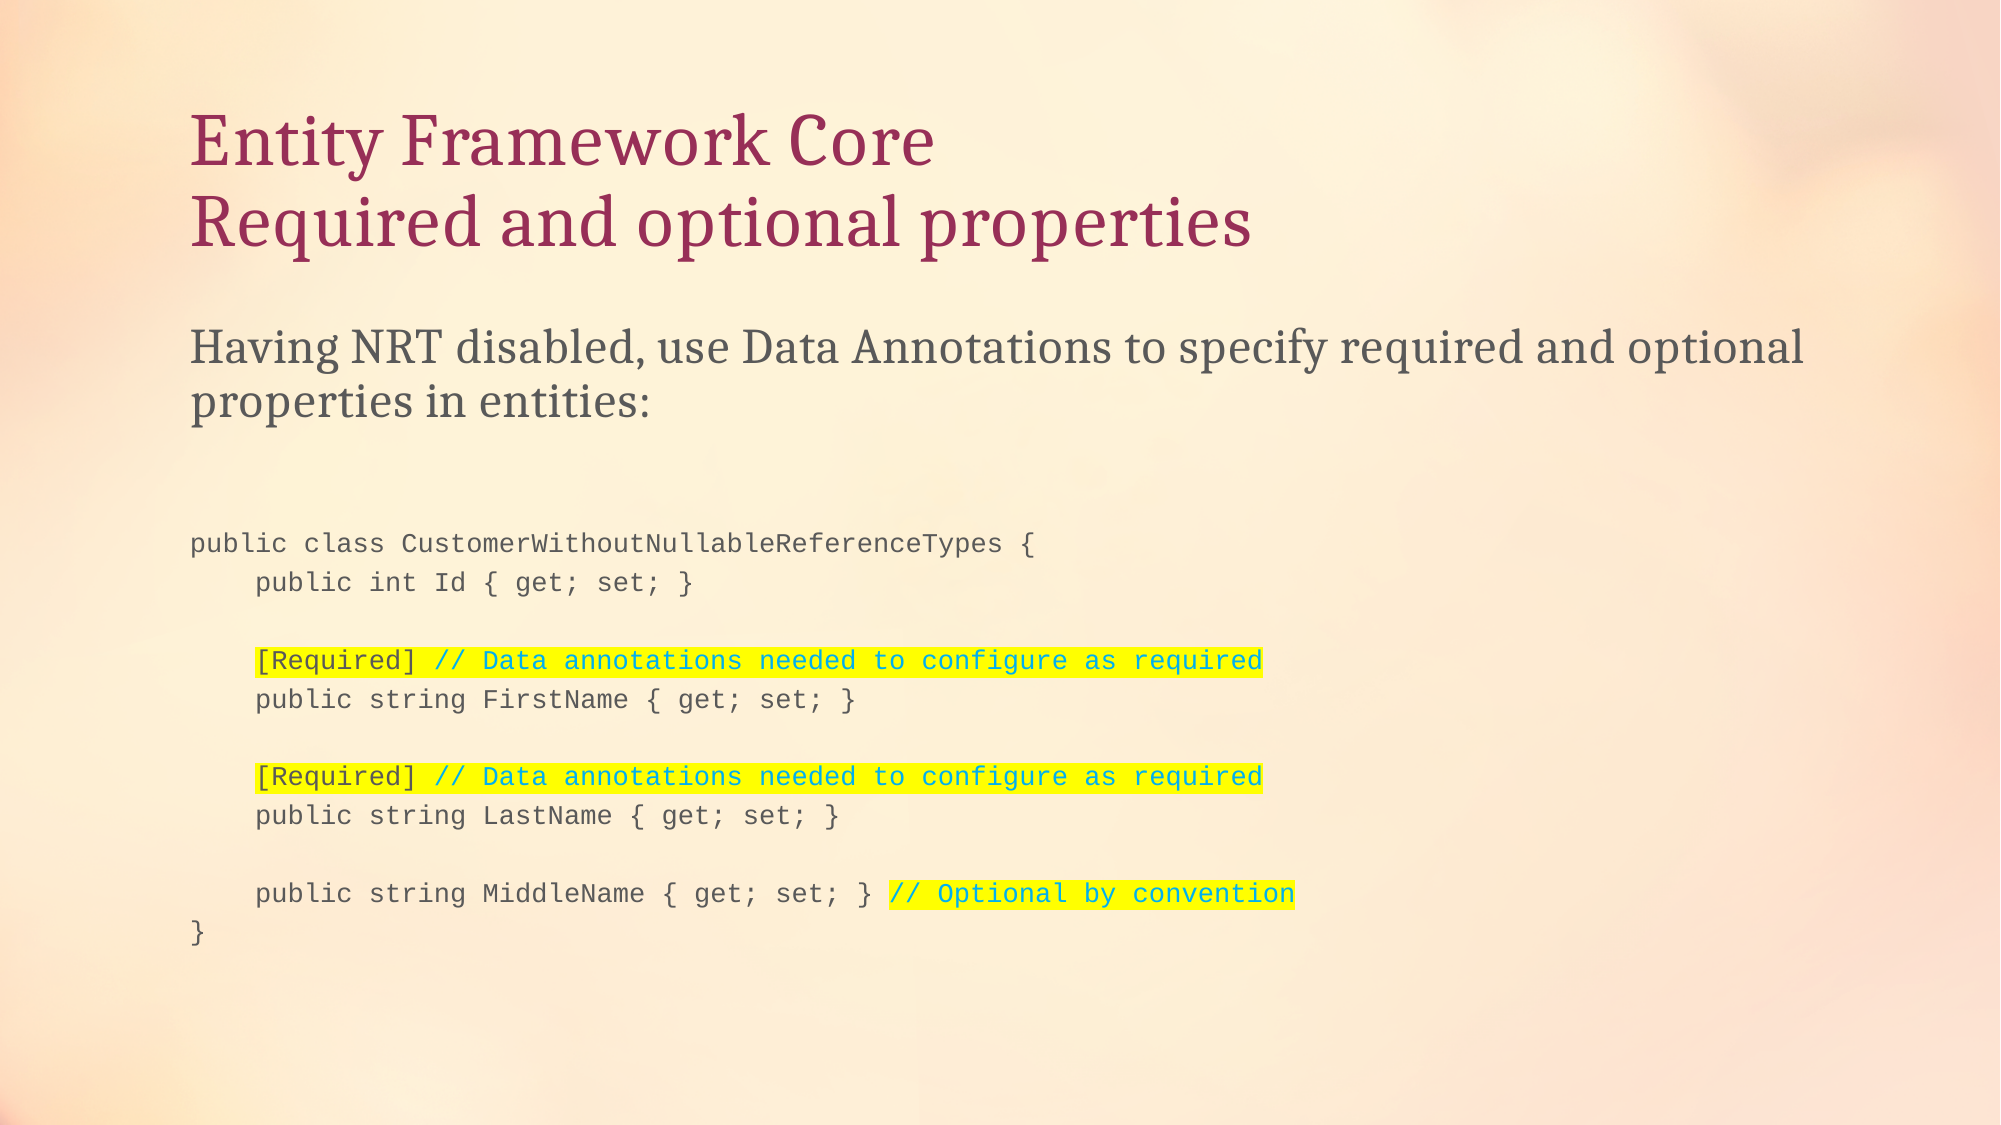

# Entity Framework Core Required and optional properties
Having NRT disabled, use Data Annotations to specify required and optional properties in entities:

public class CustomerWithoutNullableReferenceTypes {
    public int Id { get; set; }

    [Required] // Data annotations needed to configure as required
    public string FirstName { get; set; }

    [Required] // Data annotations needed to configure as required
    public string LastName { get; set; }

    public string MiddleName { get; set; } // Optional by convention
}